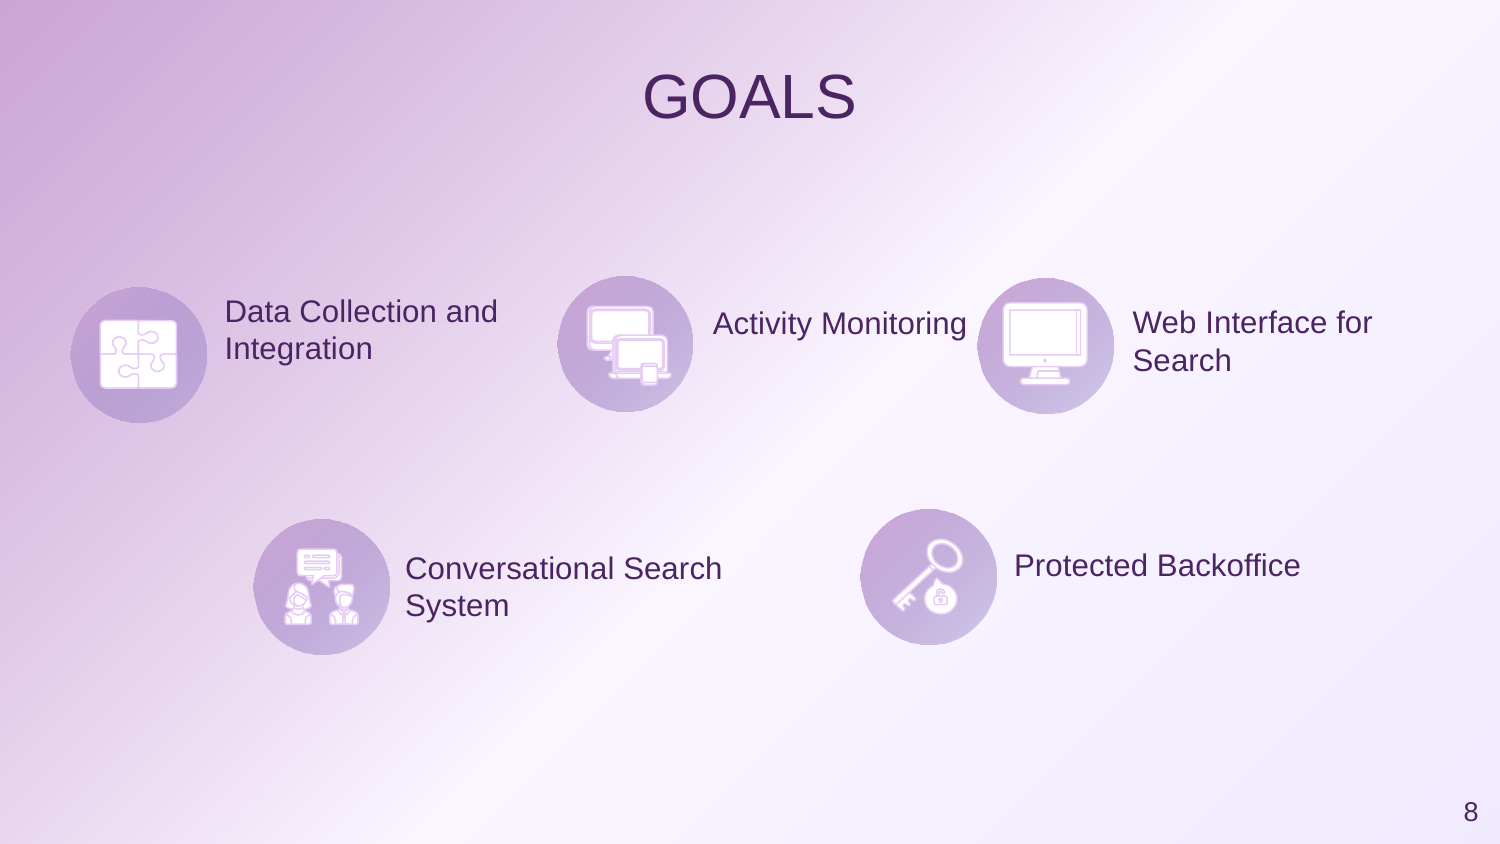

GOALS
Data Collection and Integration

Web Interface for Search
Activity Monitoring

Protected Backoffice
Conversational Search System

8